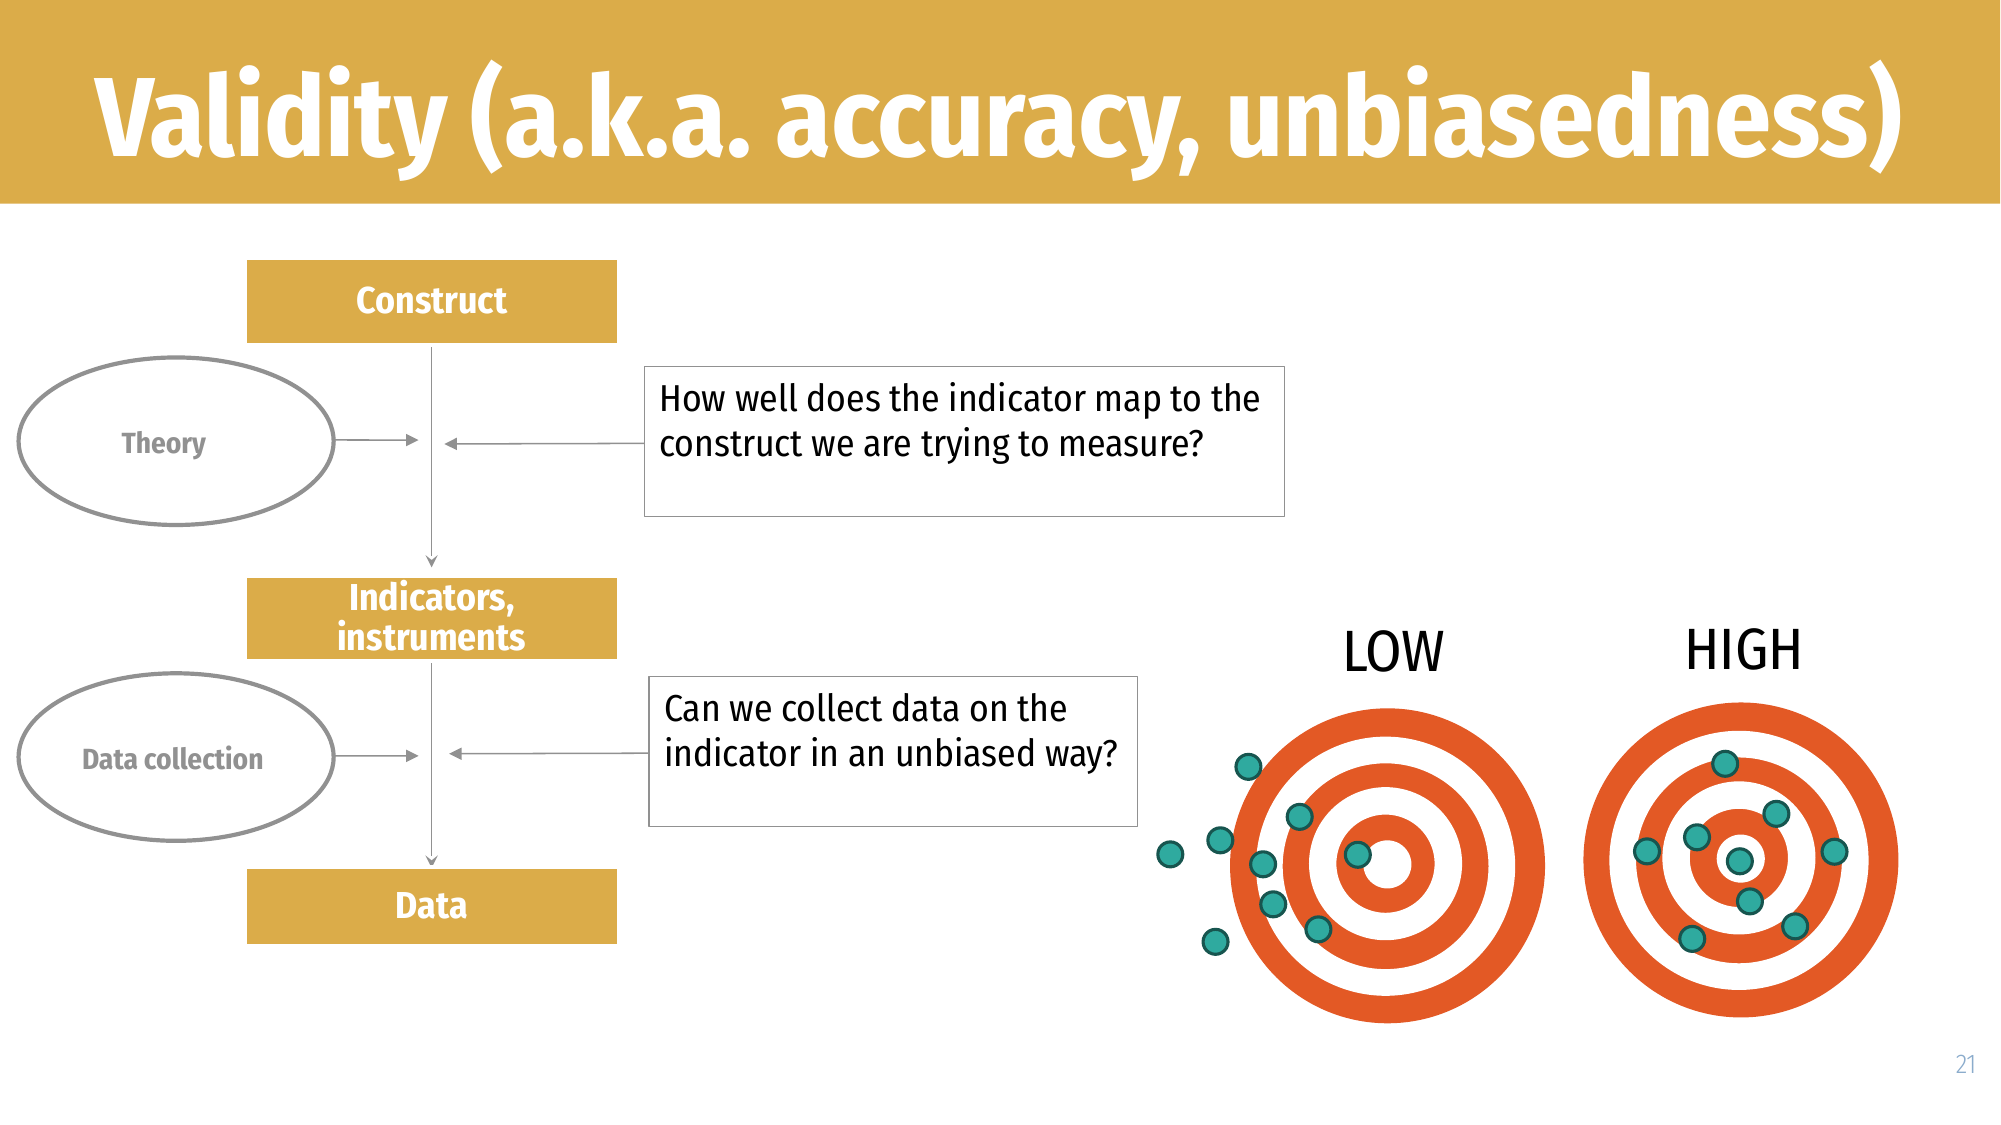

# Validity (a.k.a. accuracy, unbiasedness)
Construct

       Theory

How well does the indicator map to the construct we are trying to measure?
Indicators, instruments
high
low

       Data collection

Can we collect data on the indicator in an unbiased way?

Data

21